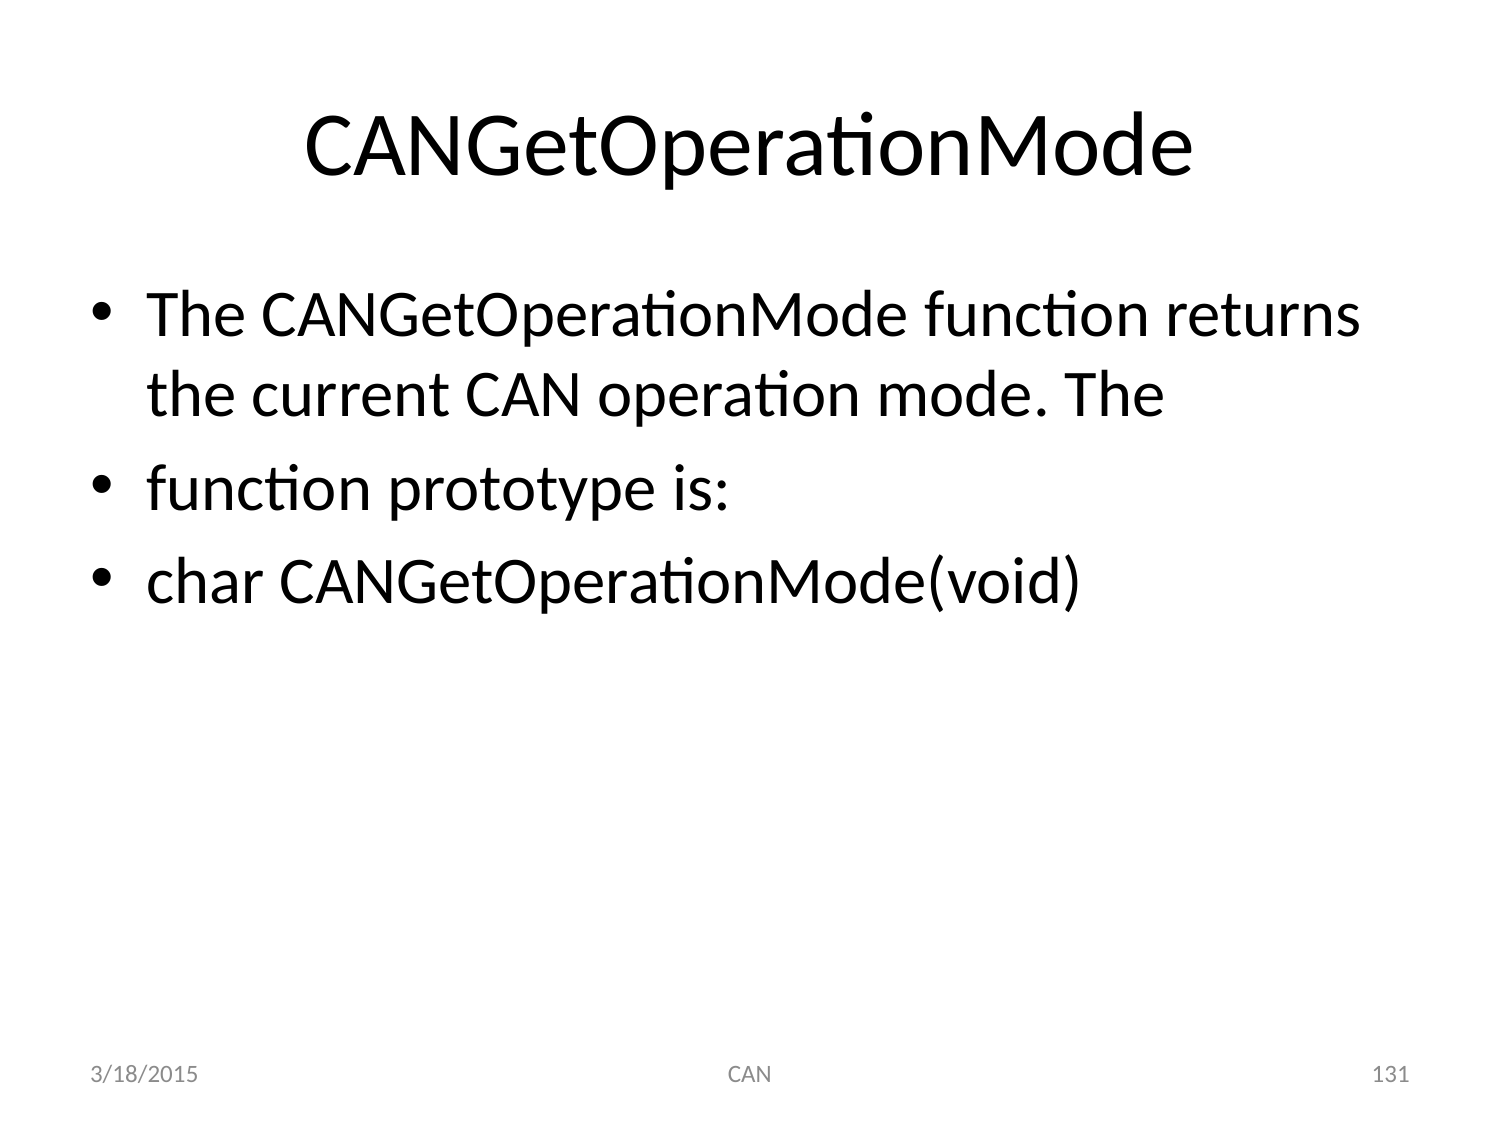

# CANGetOperationMode
The CANGetOperationMode function returns the current CAN operation mode. The
function prototype is:
char CANGetOperationMode(void)
3/18/2015
CAN
131